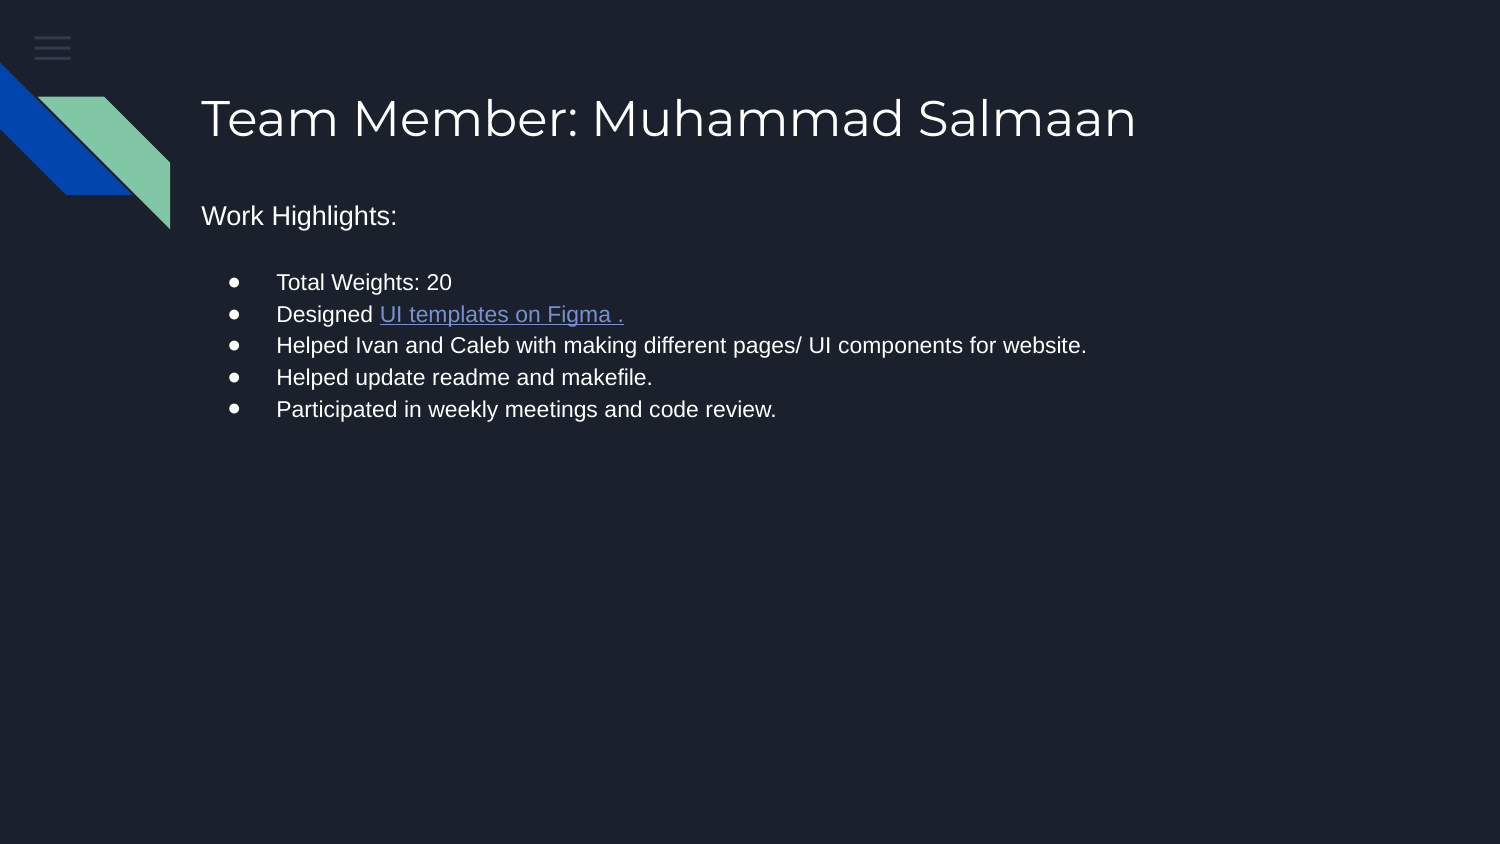

# Team Member: Muhammad Salmaan

Work Highlights:
Total Weights: 20
Designed UI templates on Figma .
Helped Ivan and Caleb with making different pages/ UI components for website.
Helped update readme and makefile.
Participated in weekly meetings and code review.